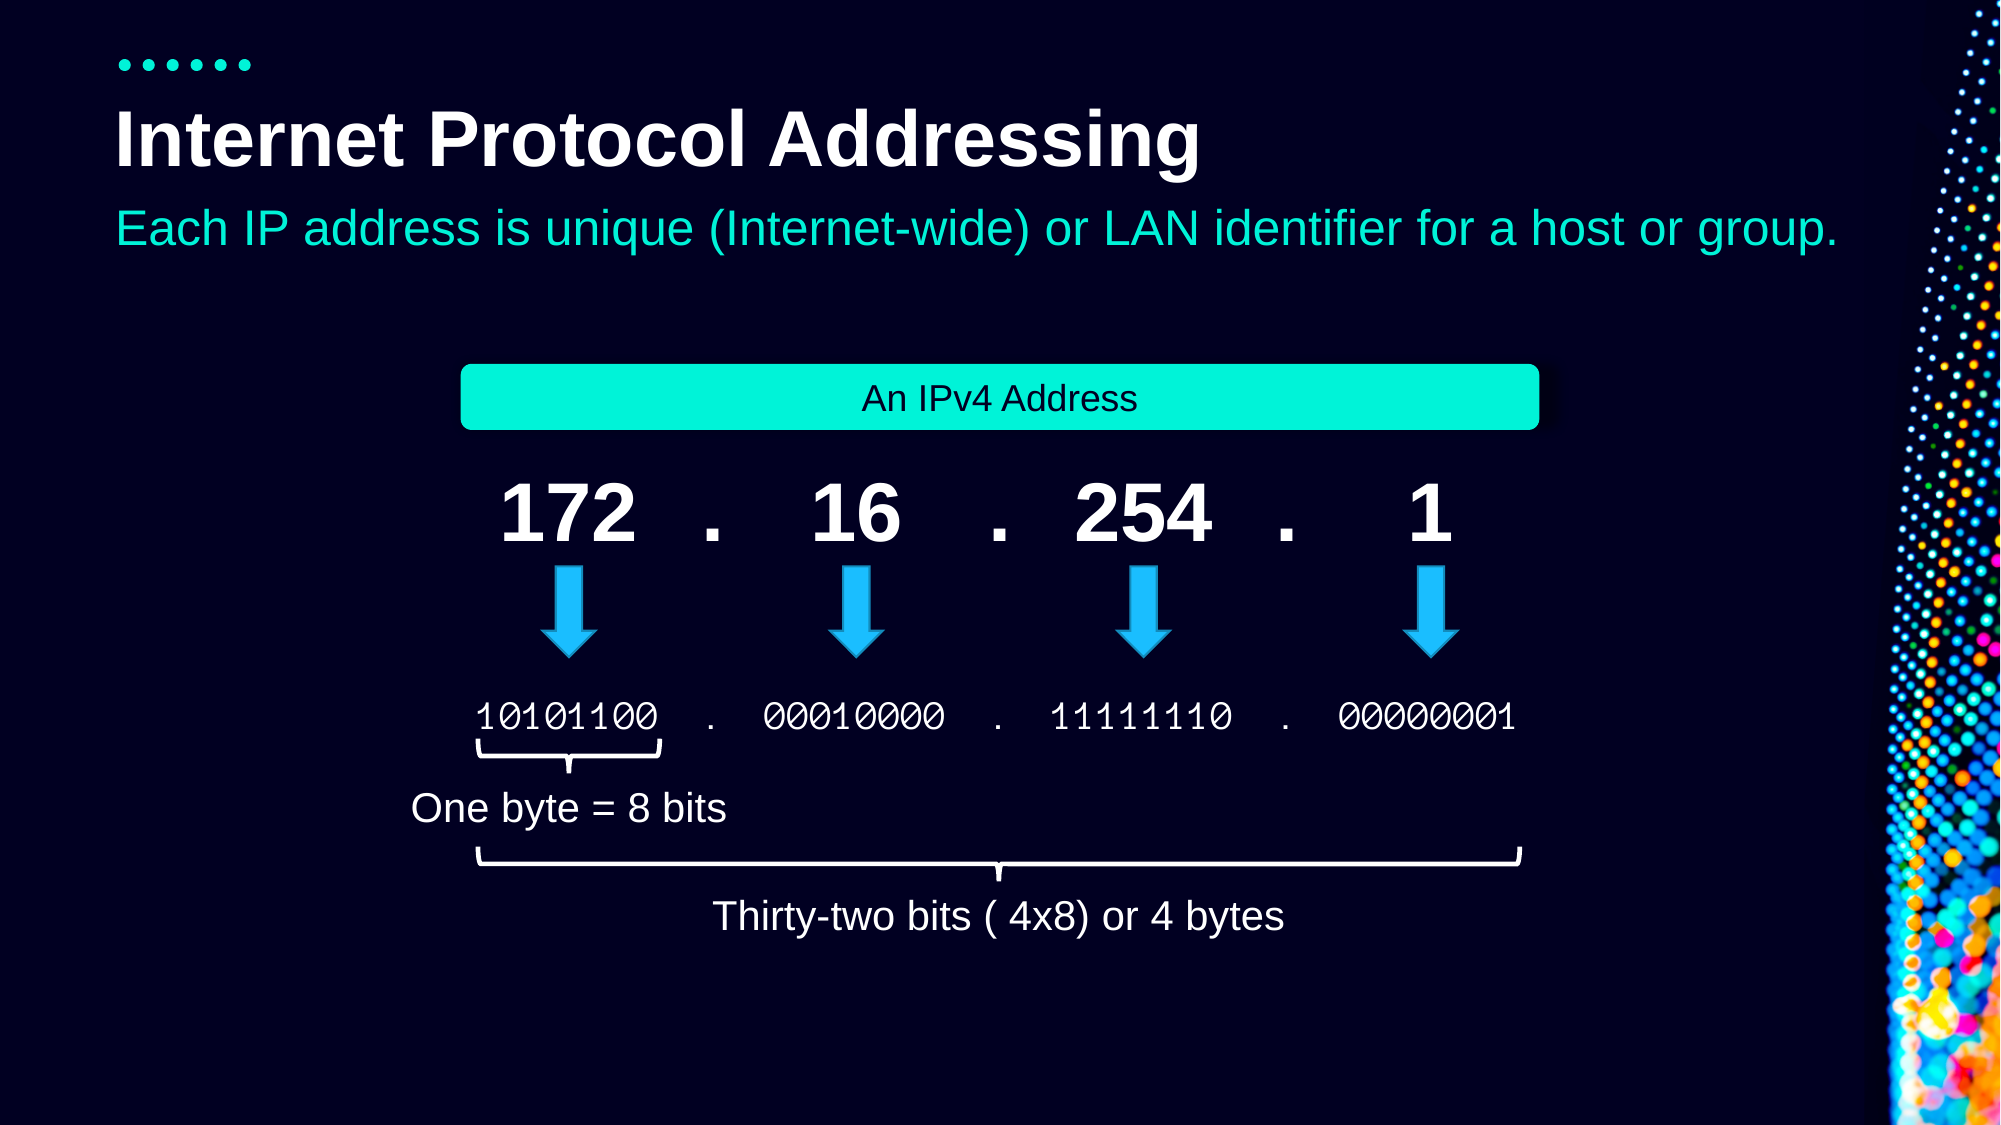

# Internet Protocol Addressing
Each IP address is unique (Internet-wide) or LAN identifier for a host or group.

An IPv4 Address
172
.
16
.
254
.
1

10101100
.
00010000
.
11111110
.
00000001
One byte = 8 bits
Thirty-two bits ( 4x8) or 4 bytes